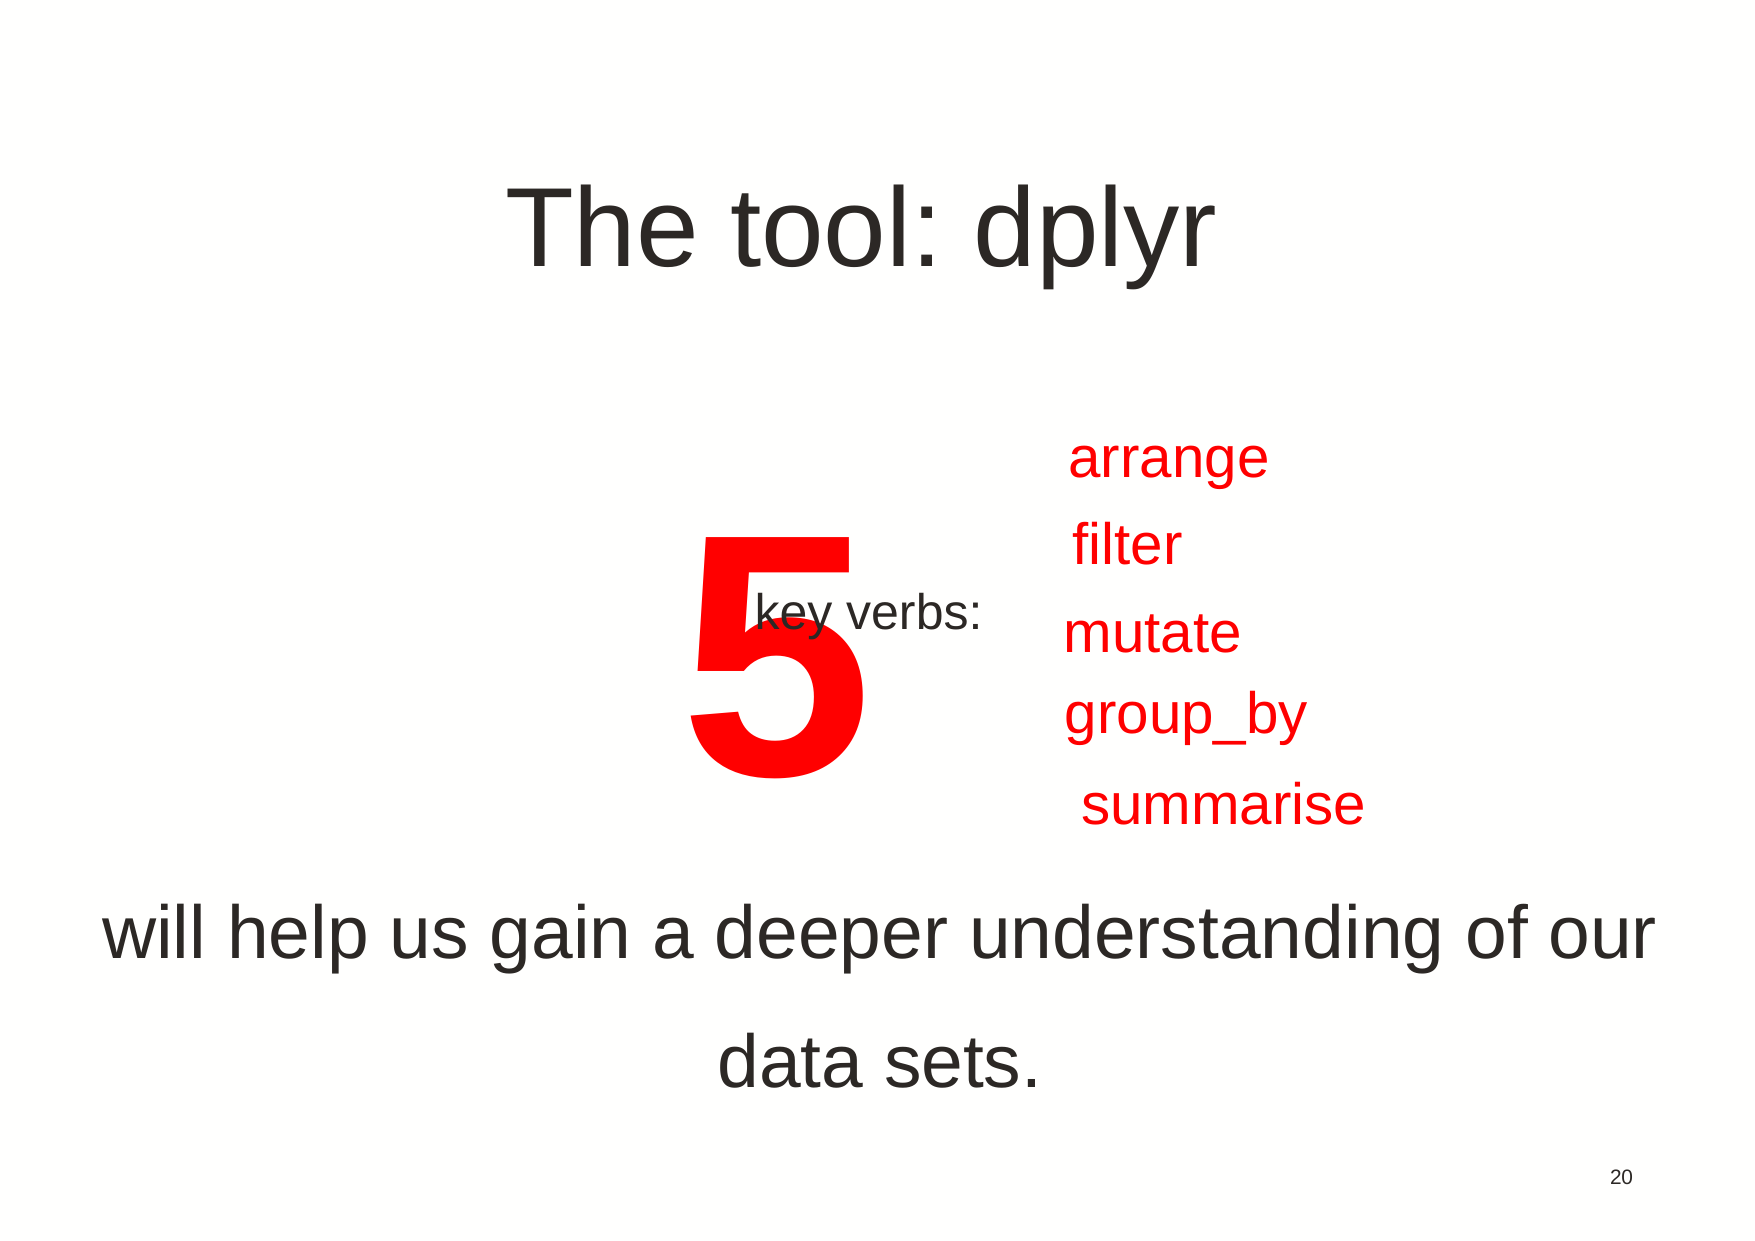

# The tool: dplyr
			5
will help us gain a deeper understanding of our
data sets.

arrange
filter
key verbs:
mutate
group_by
summarise
20